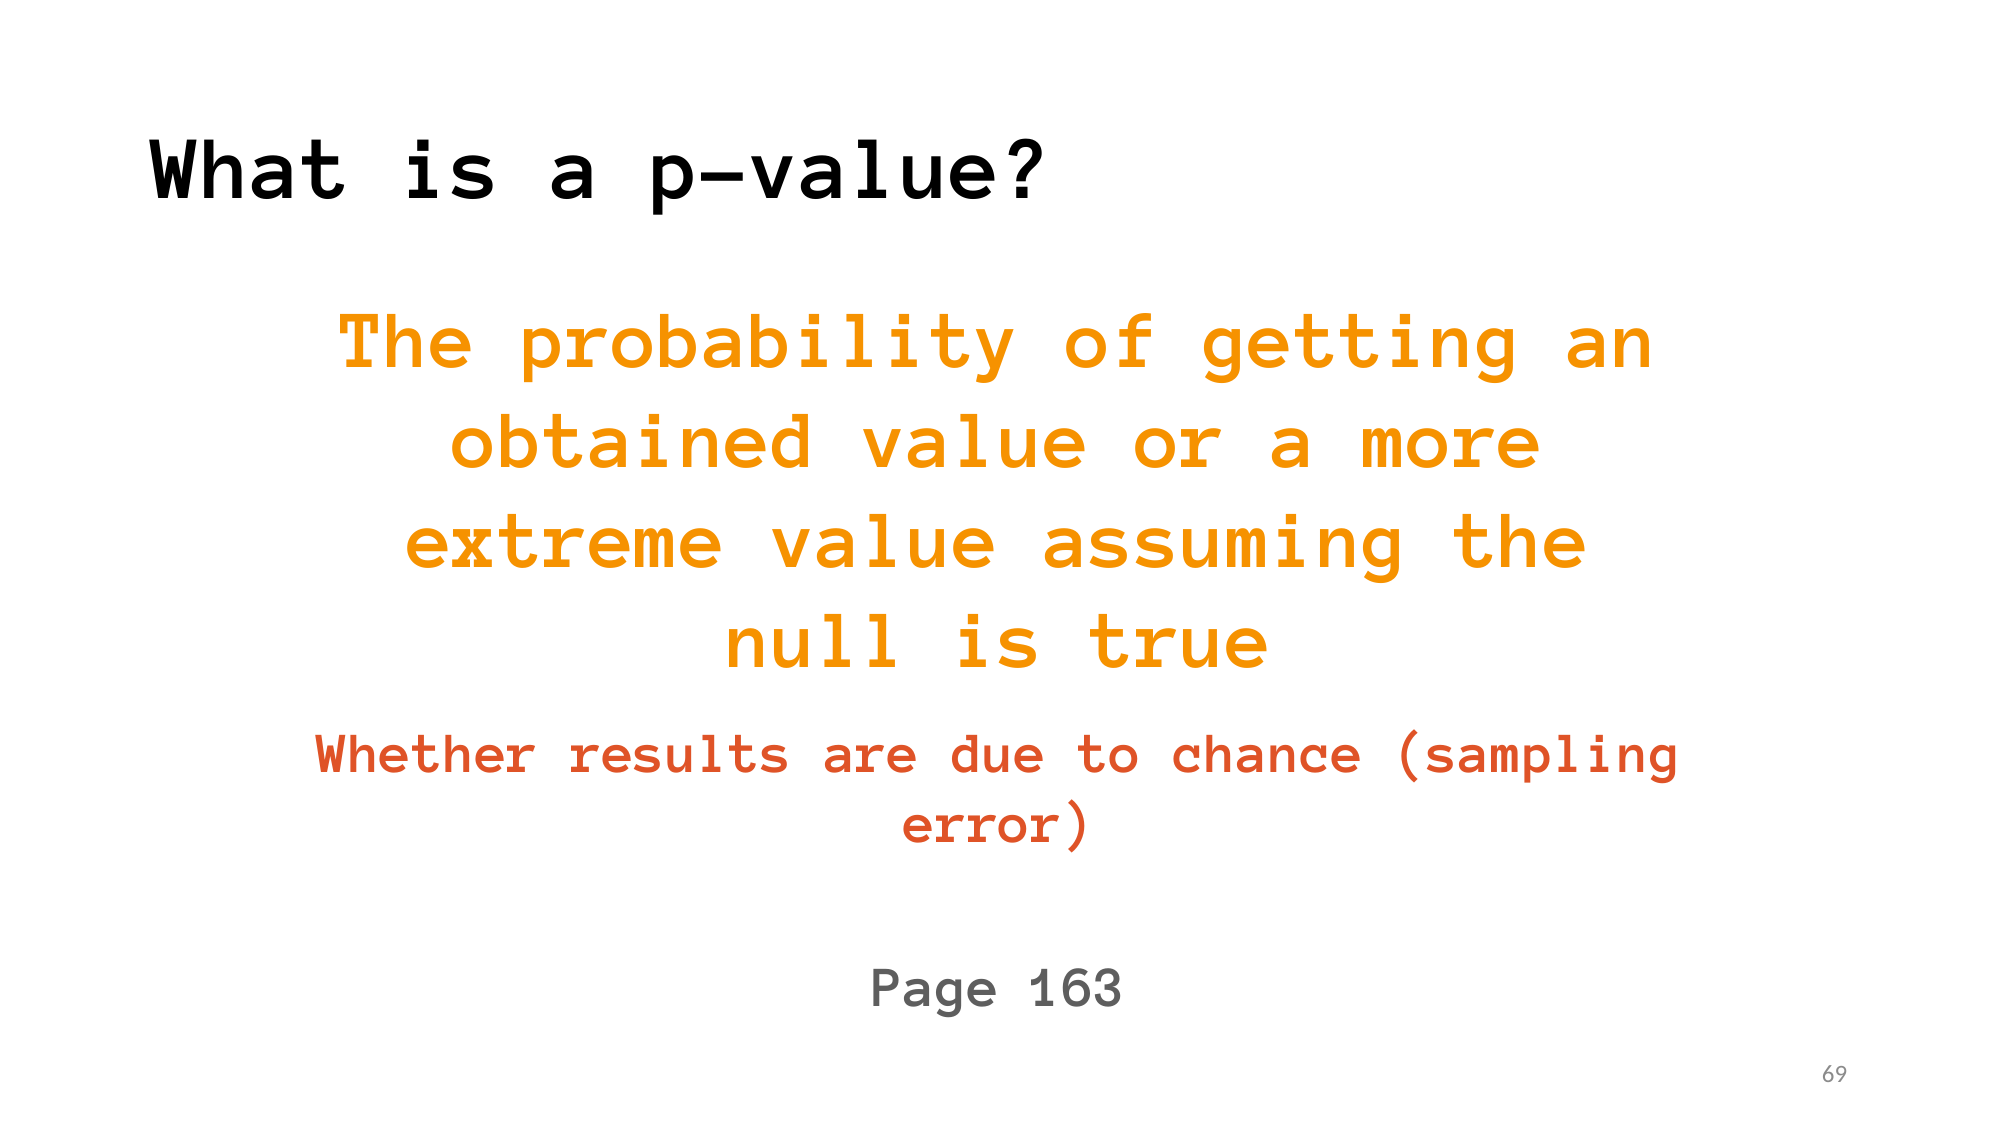

# What is a p-value?
The probability of getting an obtained value or a more extreme value assuming the null is true
Whether results are due to chance (sampling error)
Page 163
69